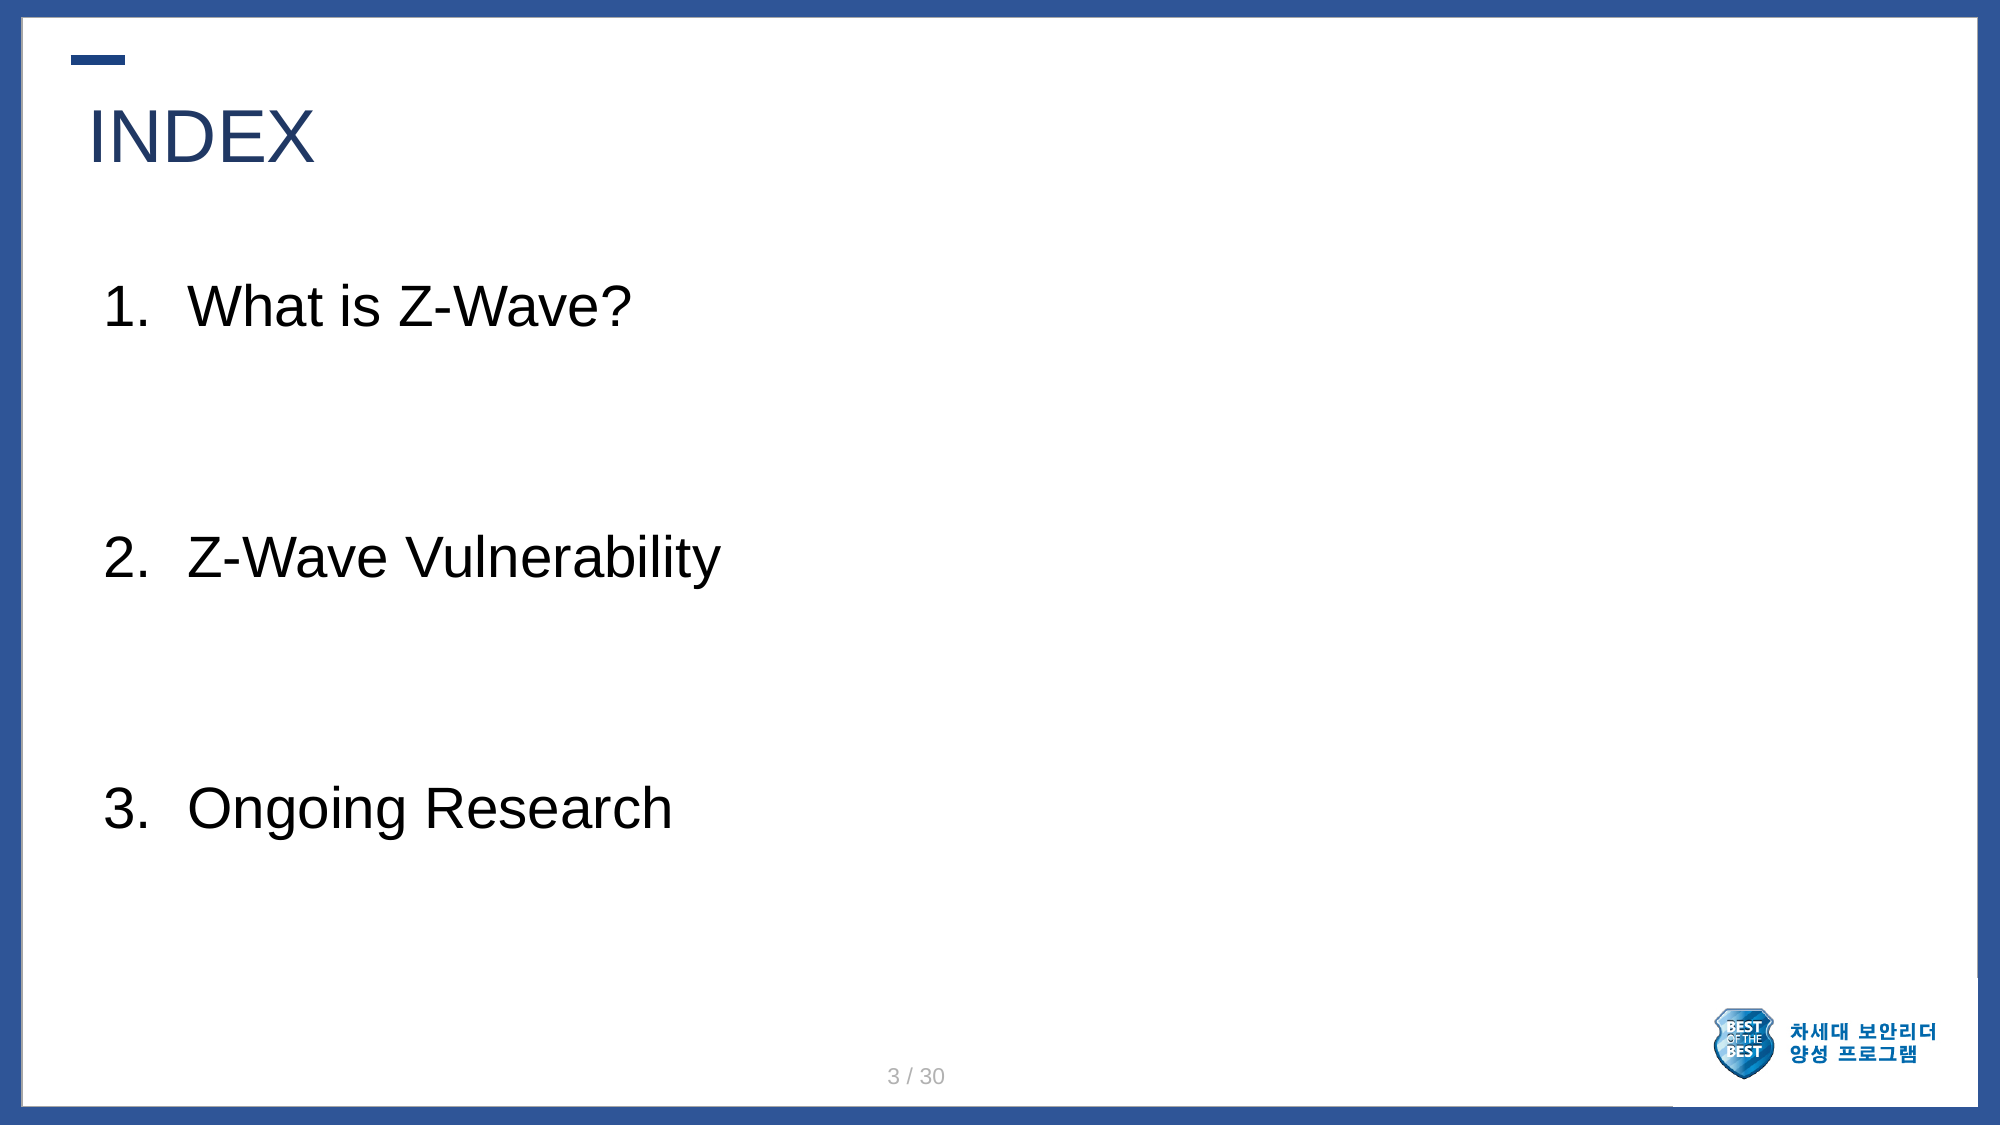

# INDEX
What is Z-Wave?

Z-Wave Vulnerability

Ongoing Research
3 / 30